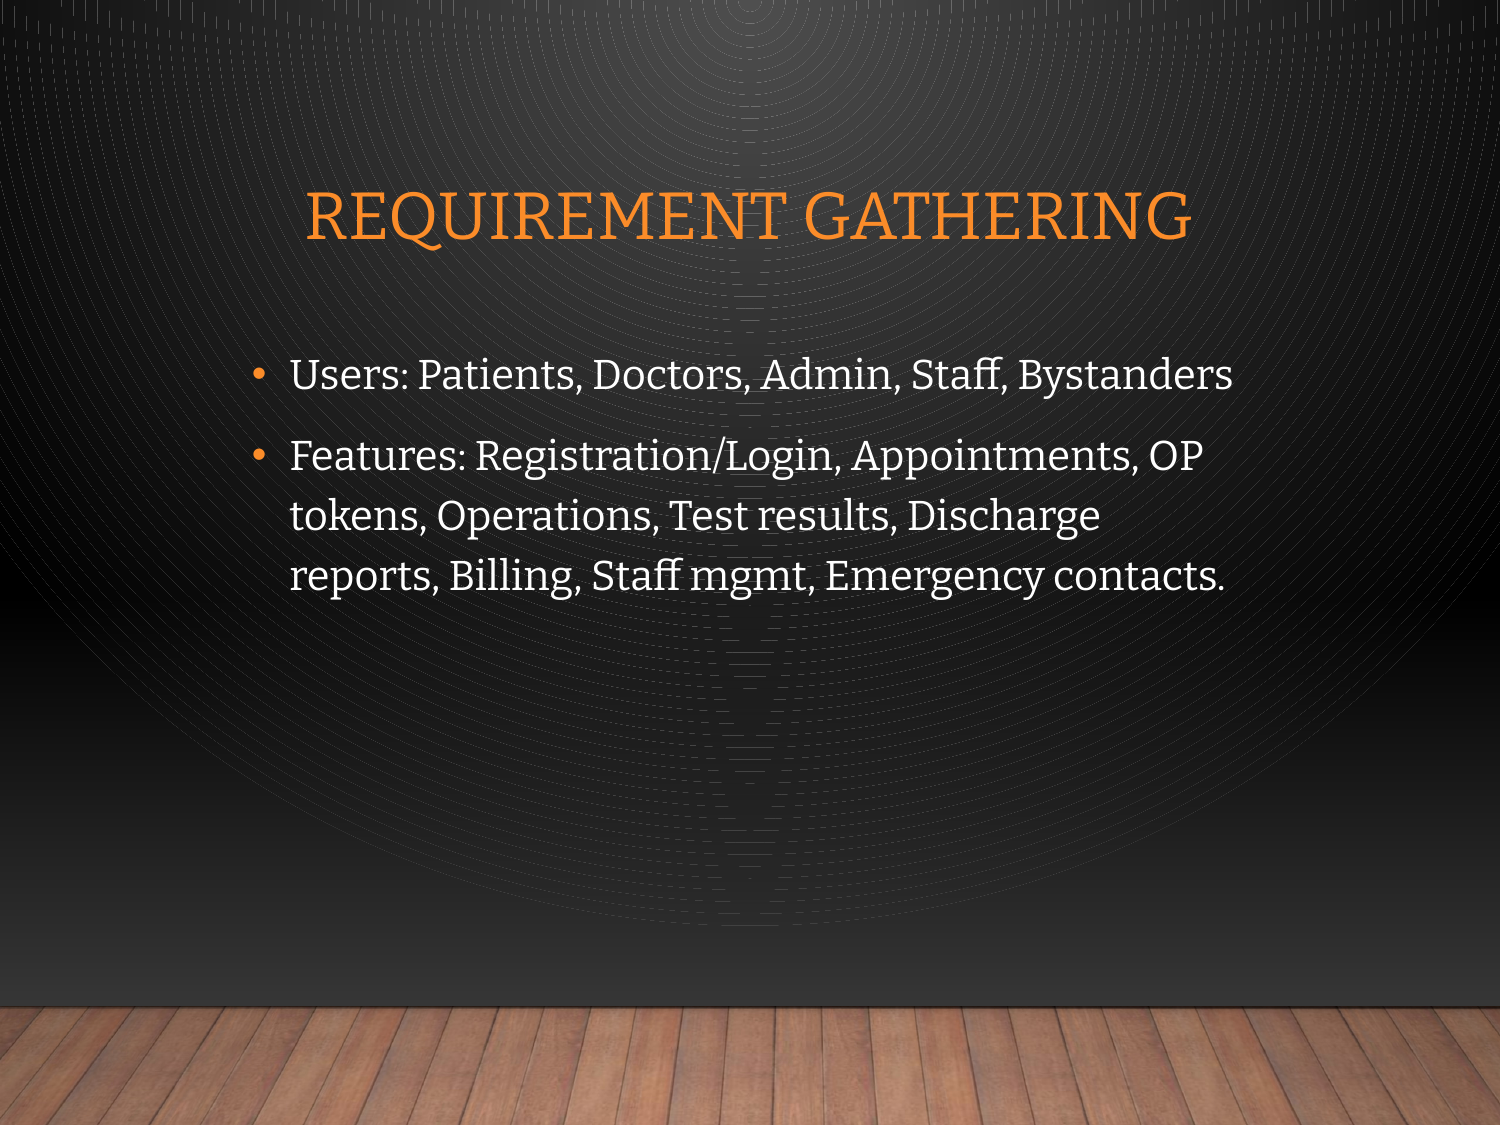

# Requirement Gathering
Users: Patients, Doctors, Admin, Staff, Bystanders
Features: Registration/Login, Appointments, OP tokens, Operations, Test results, Discharge reports, Billing, Staff mgmt, Emergency contacts.